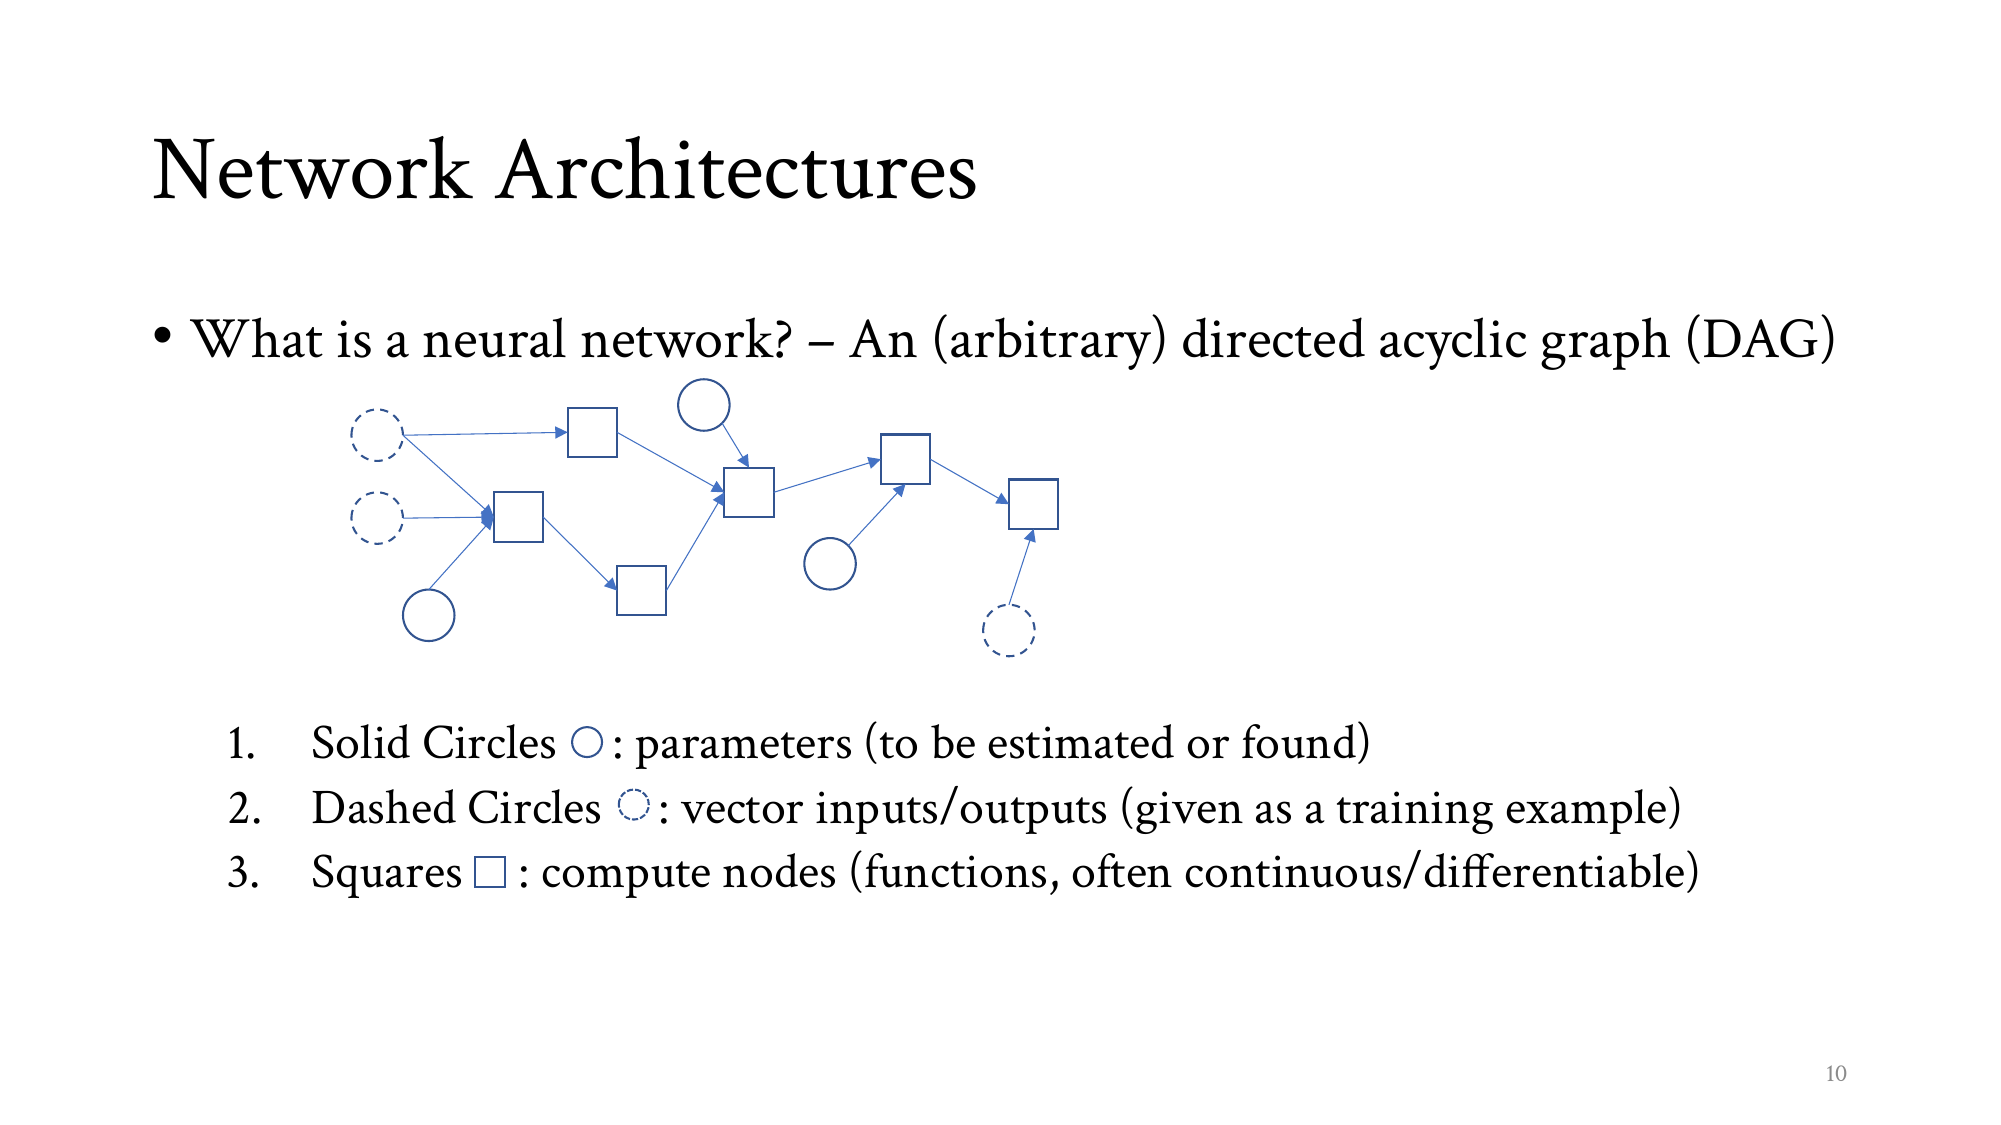

# Network Architectures
What is a neural network? – An (arbitrary) directed acyclic graph (DAG)

Solid Circles     : parameters (to be estimated or found)
Dashed Circles     : vector inputs/outputs (given as a training example)
Squares     : compute nodes (functions, often continuous/differentiable)

10